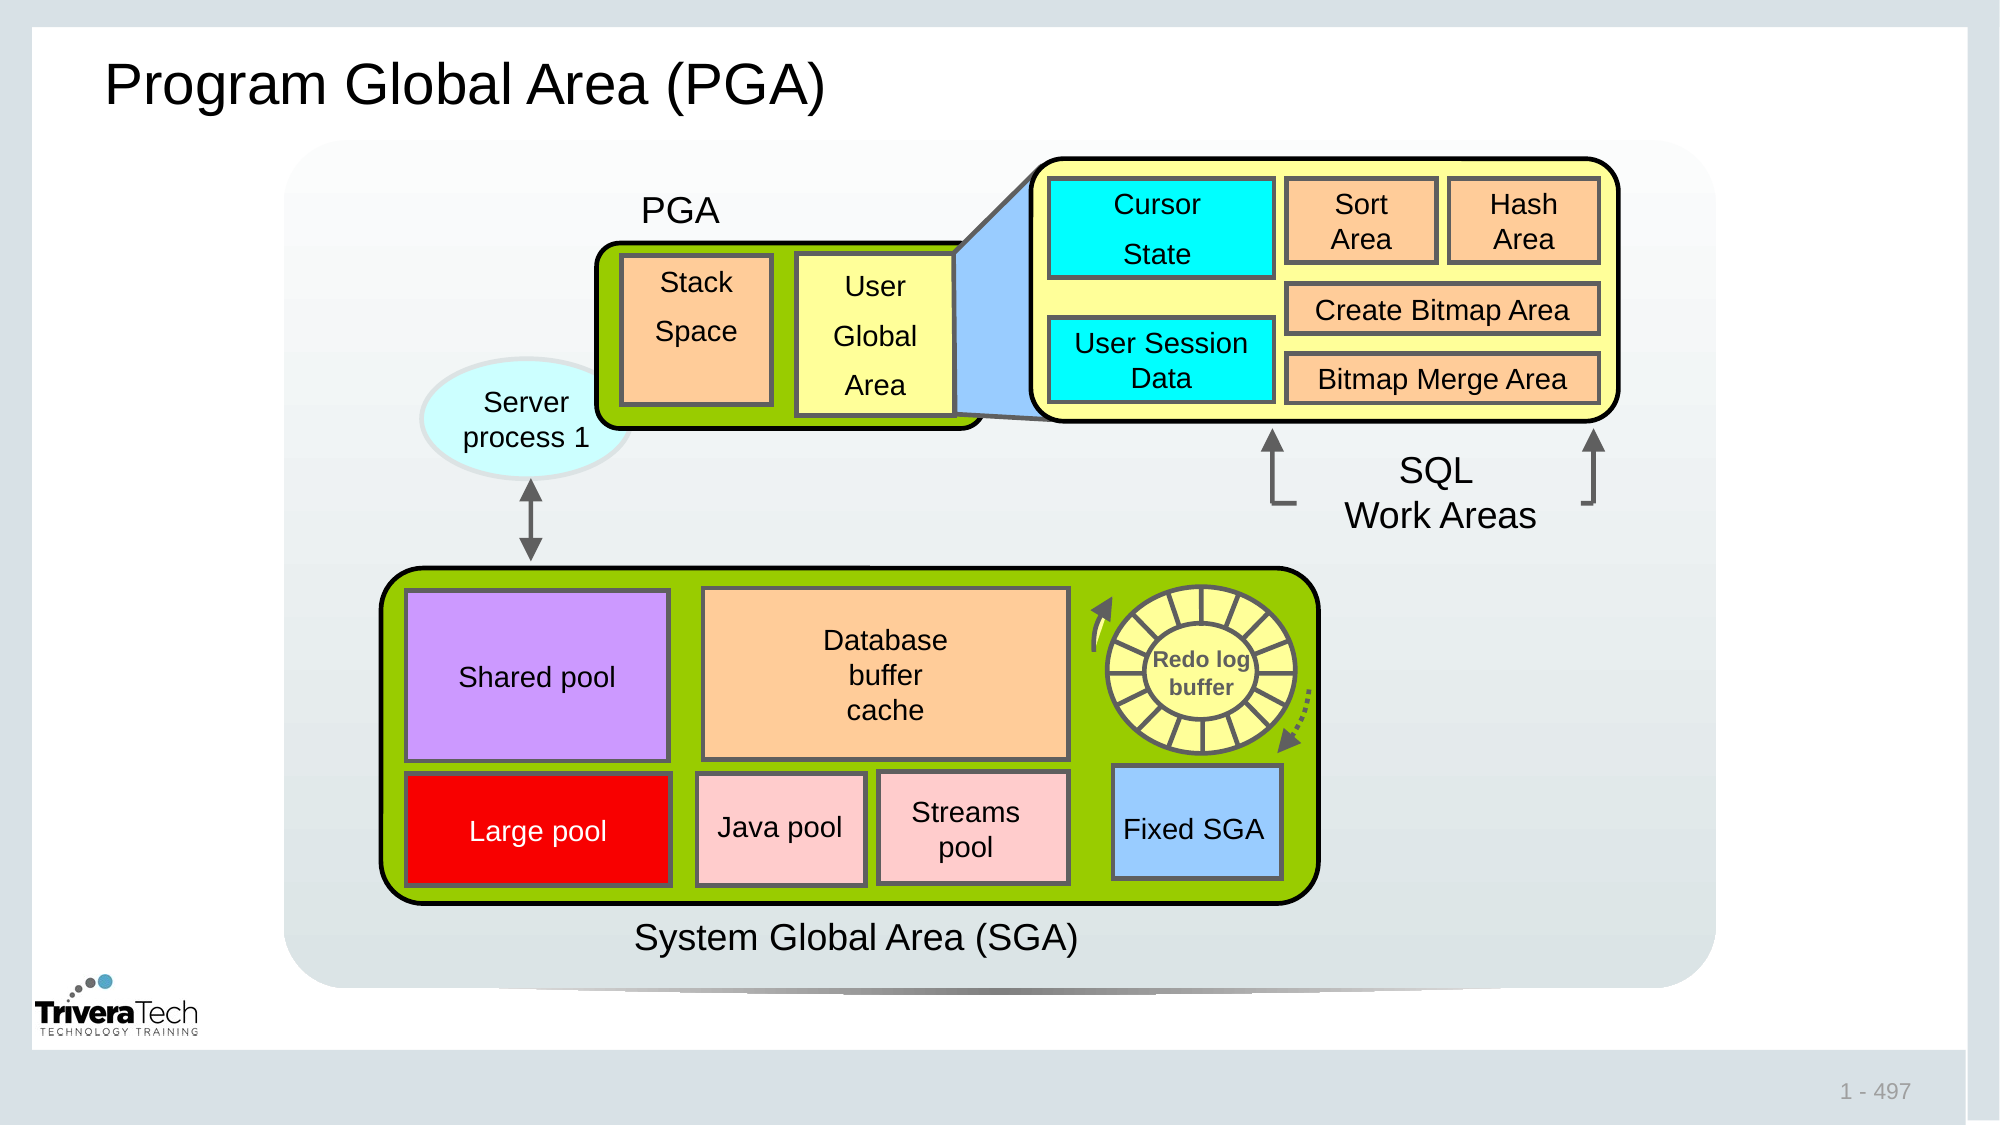

# Program Global Area (PGA)

PGA
Cursor
State
Sort Area
Hash Area

User
Global
Area
Stack
Space

Create Bitmap Area
User Session Data
Bitmap Merge Area
Server
process 1

SQL
Work Areas

Database
buffer
cache

Shared pool

Streams pool
Java pool
Large pool

Redo log buffer

Fixed SGA
System Global Area (SGA)